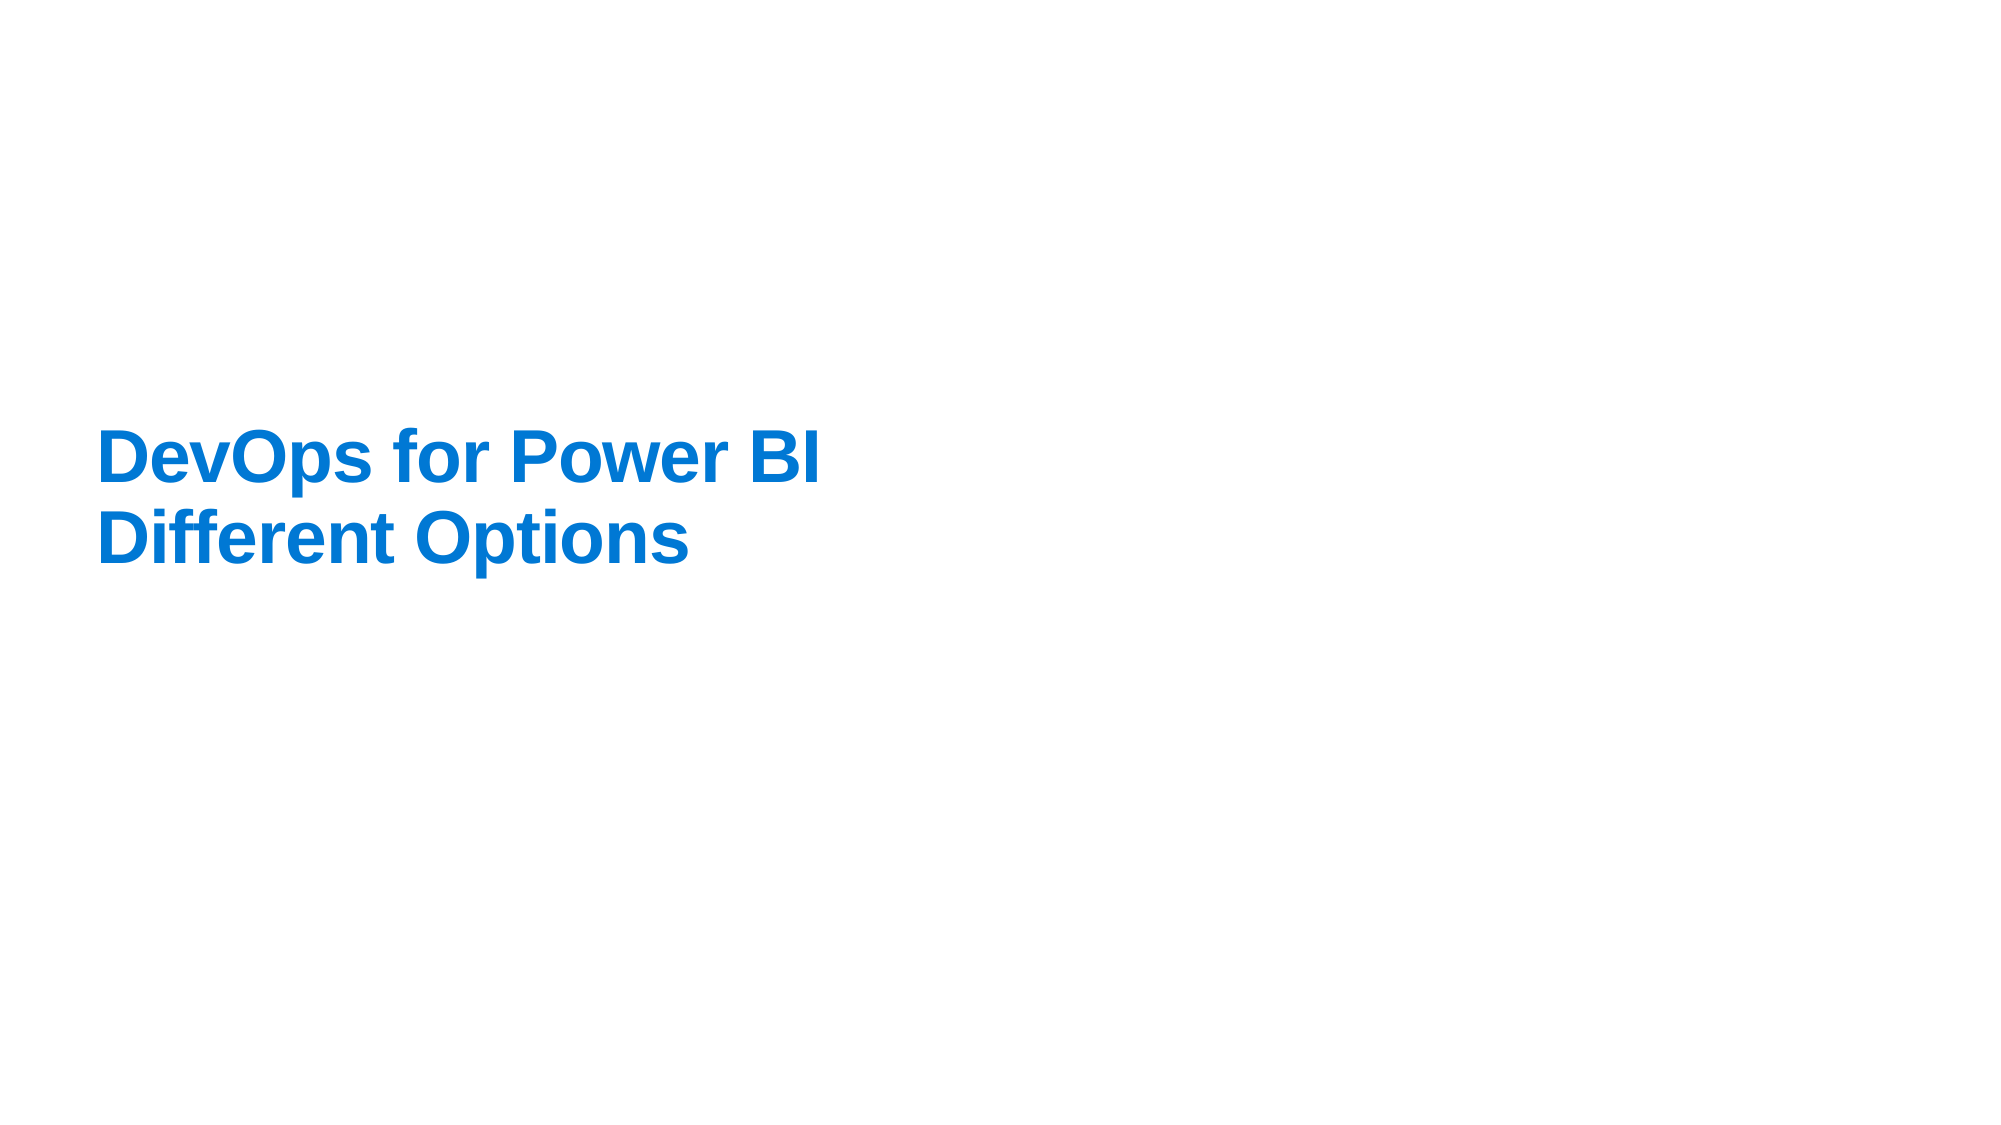

# DevOps for Power BI Different Options